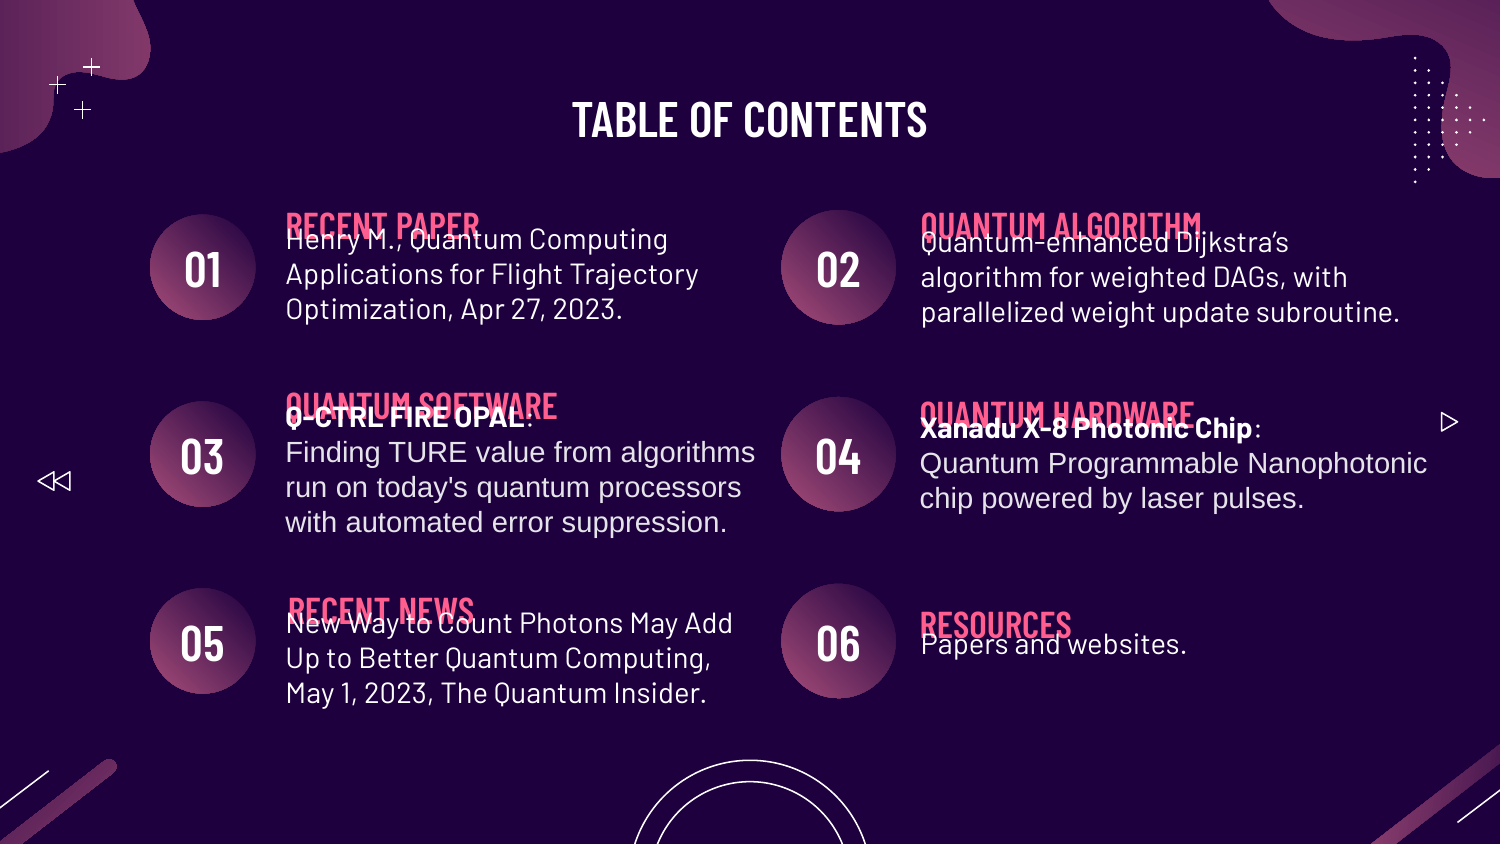

# TABLE OF CONTENTS
RECENT PAPER
QUANTUM ALGORITHM
Henry M., Quantum Computing Applications for Flight Trajectory Optimization, Apr 27, 2023.
Quantum-enhanced Dijkstra’s algorithm for weighted DAGs, with parallelized weight update subroutine.
02
01
QUANTUM HARDWARE
QUANTUM SOFTWARE
Q-CTRL FIRE OPAL:
Finding TURE value from algorithms run on today's quantum processors with automated error suppression.
Xanadu X-8 Photonic Chip:
Quantum Programmable Nanophotonic chip powered by laser pulses.
04
03

New Way to Count Photons May Add Up to Better Quantum Computing, May 1, 2023, The Quantum Insider.
RECENT NEWS
06
05
RESOURCES
Papers and websites.